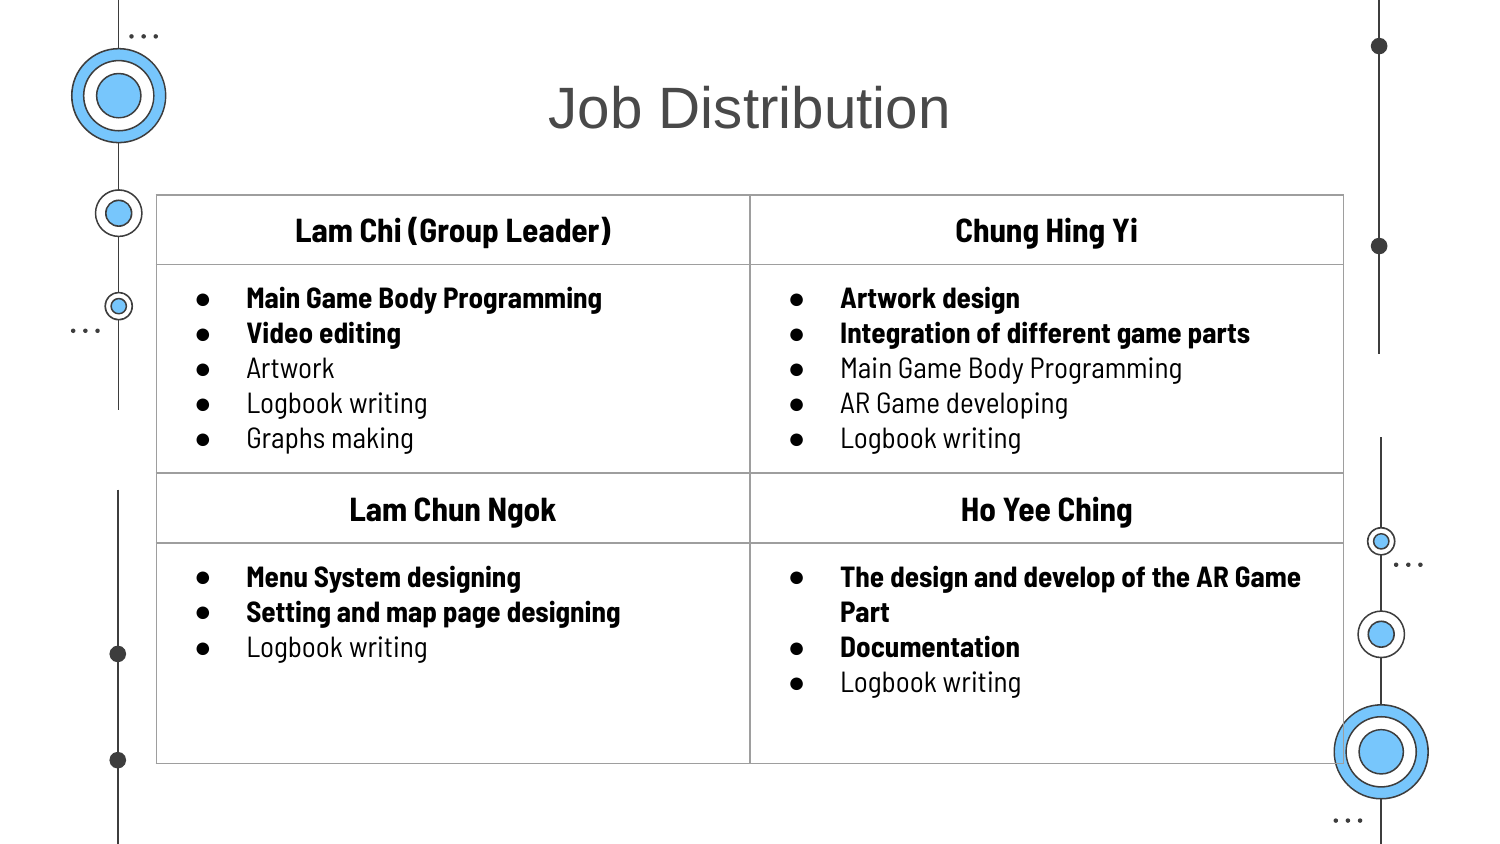

# Job Distribution
| Lam Chi (Group Leader) | Chung Hing Yi |
| --- | --- |
| Main Game Body Programming Video editing Artwork Logbook writing Graphs making | Artwork design Integration of different game parts Main Game Body Programming AR Game developing Logbook writing |
| Lam Chun Ngok | Ho Yee Ching |
| Menu System designing Setting and map page designing Logbook writing | The design and develop of the AR Game Part Documentation Logbook writing |